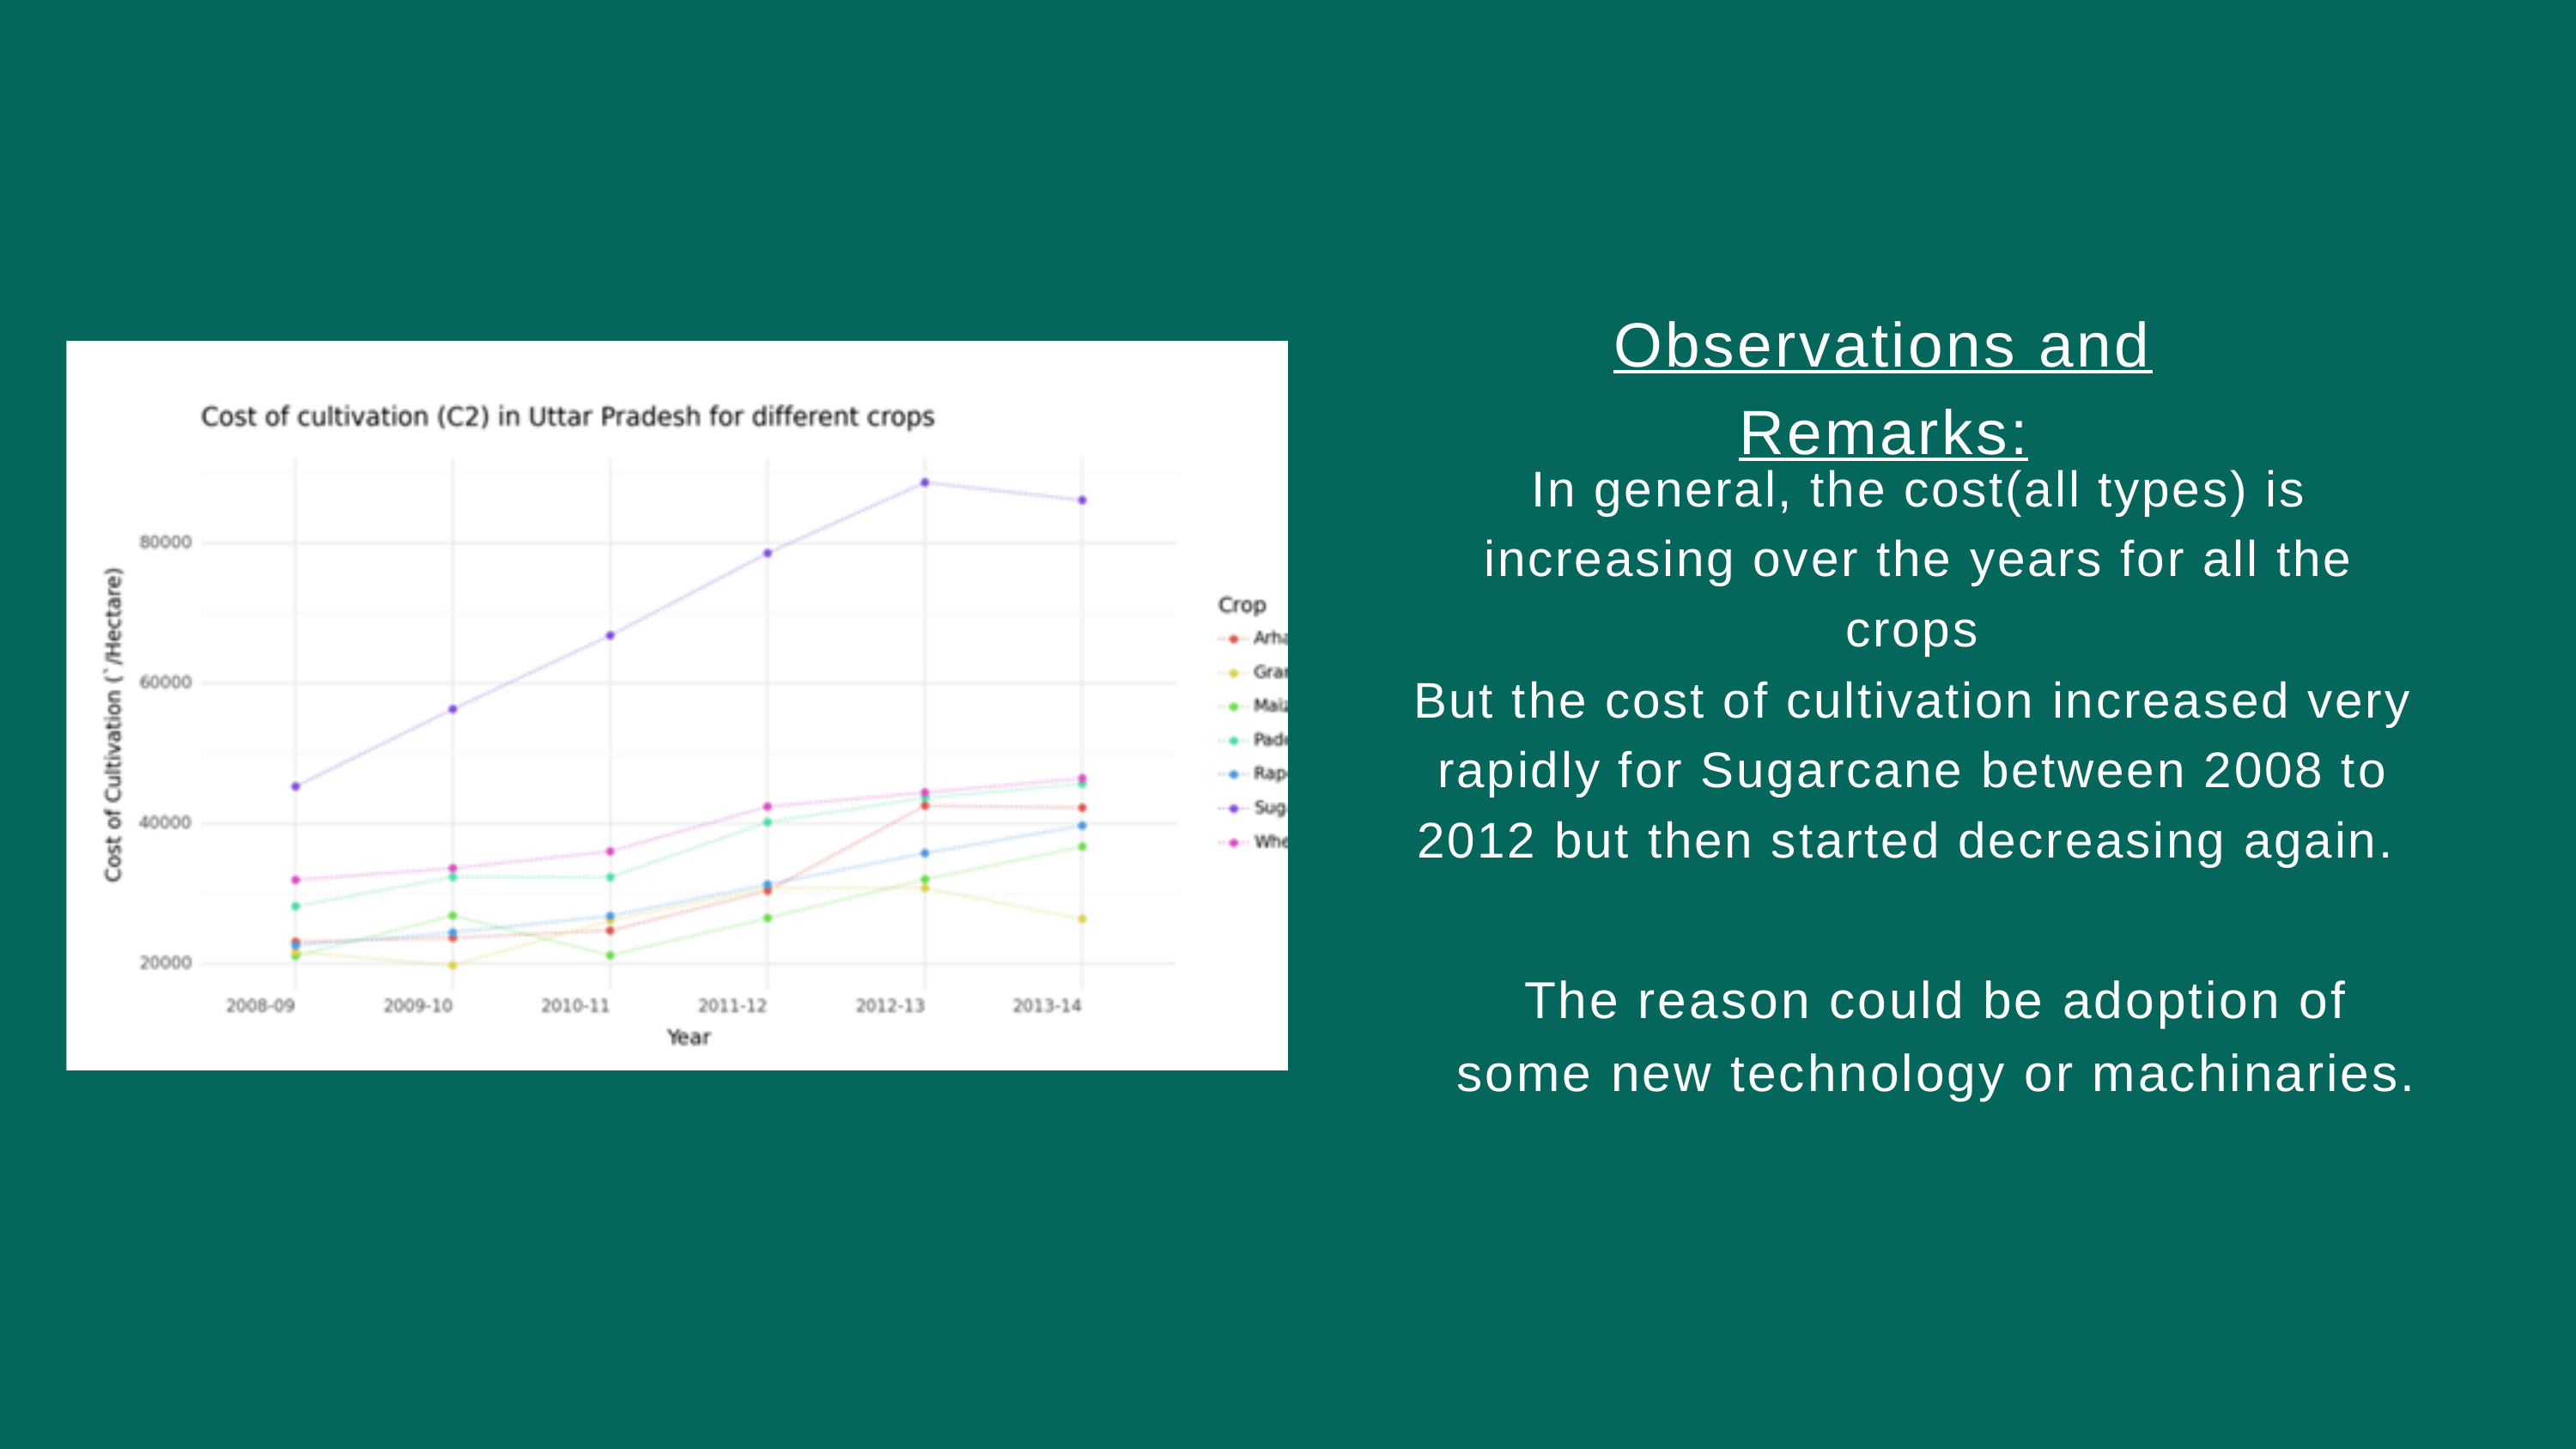

Observations and Remarks:

In general, the cost(all types) is increasing over the years for all the crops

But the cost of cultivation increased very rapidly for Sugarcane between 2008 to 2012 but then started decreasing again.
The reason could be adoption of some new technology or machinaries.